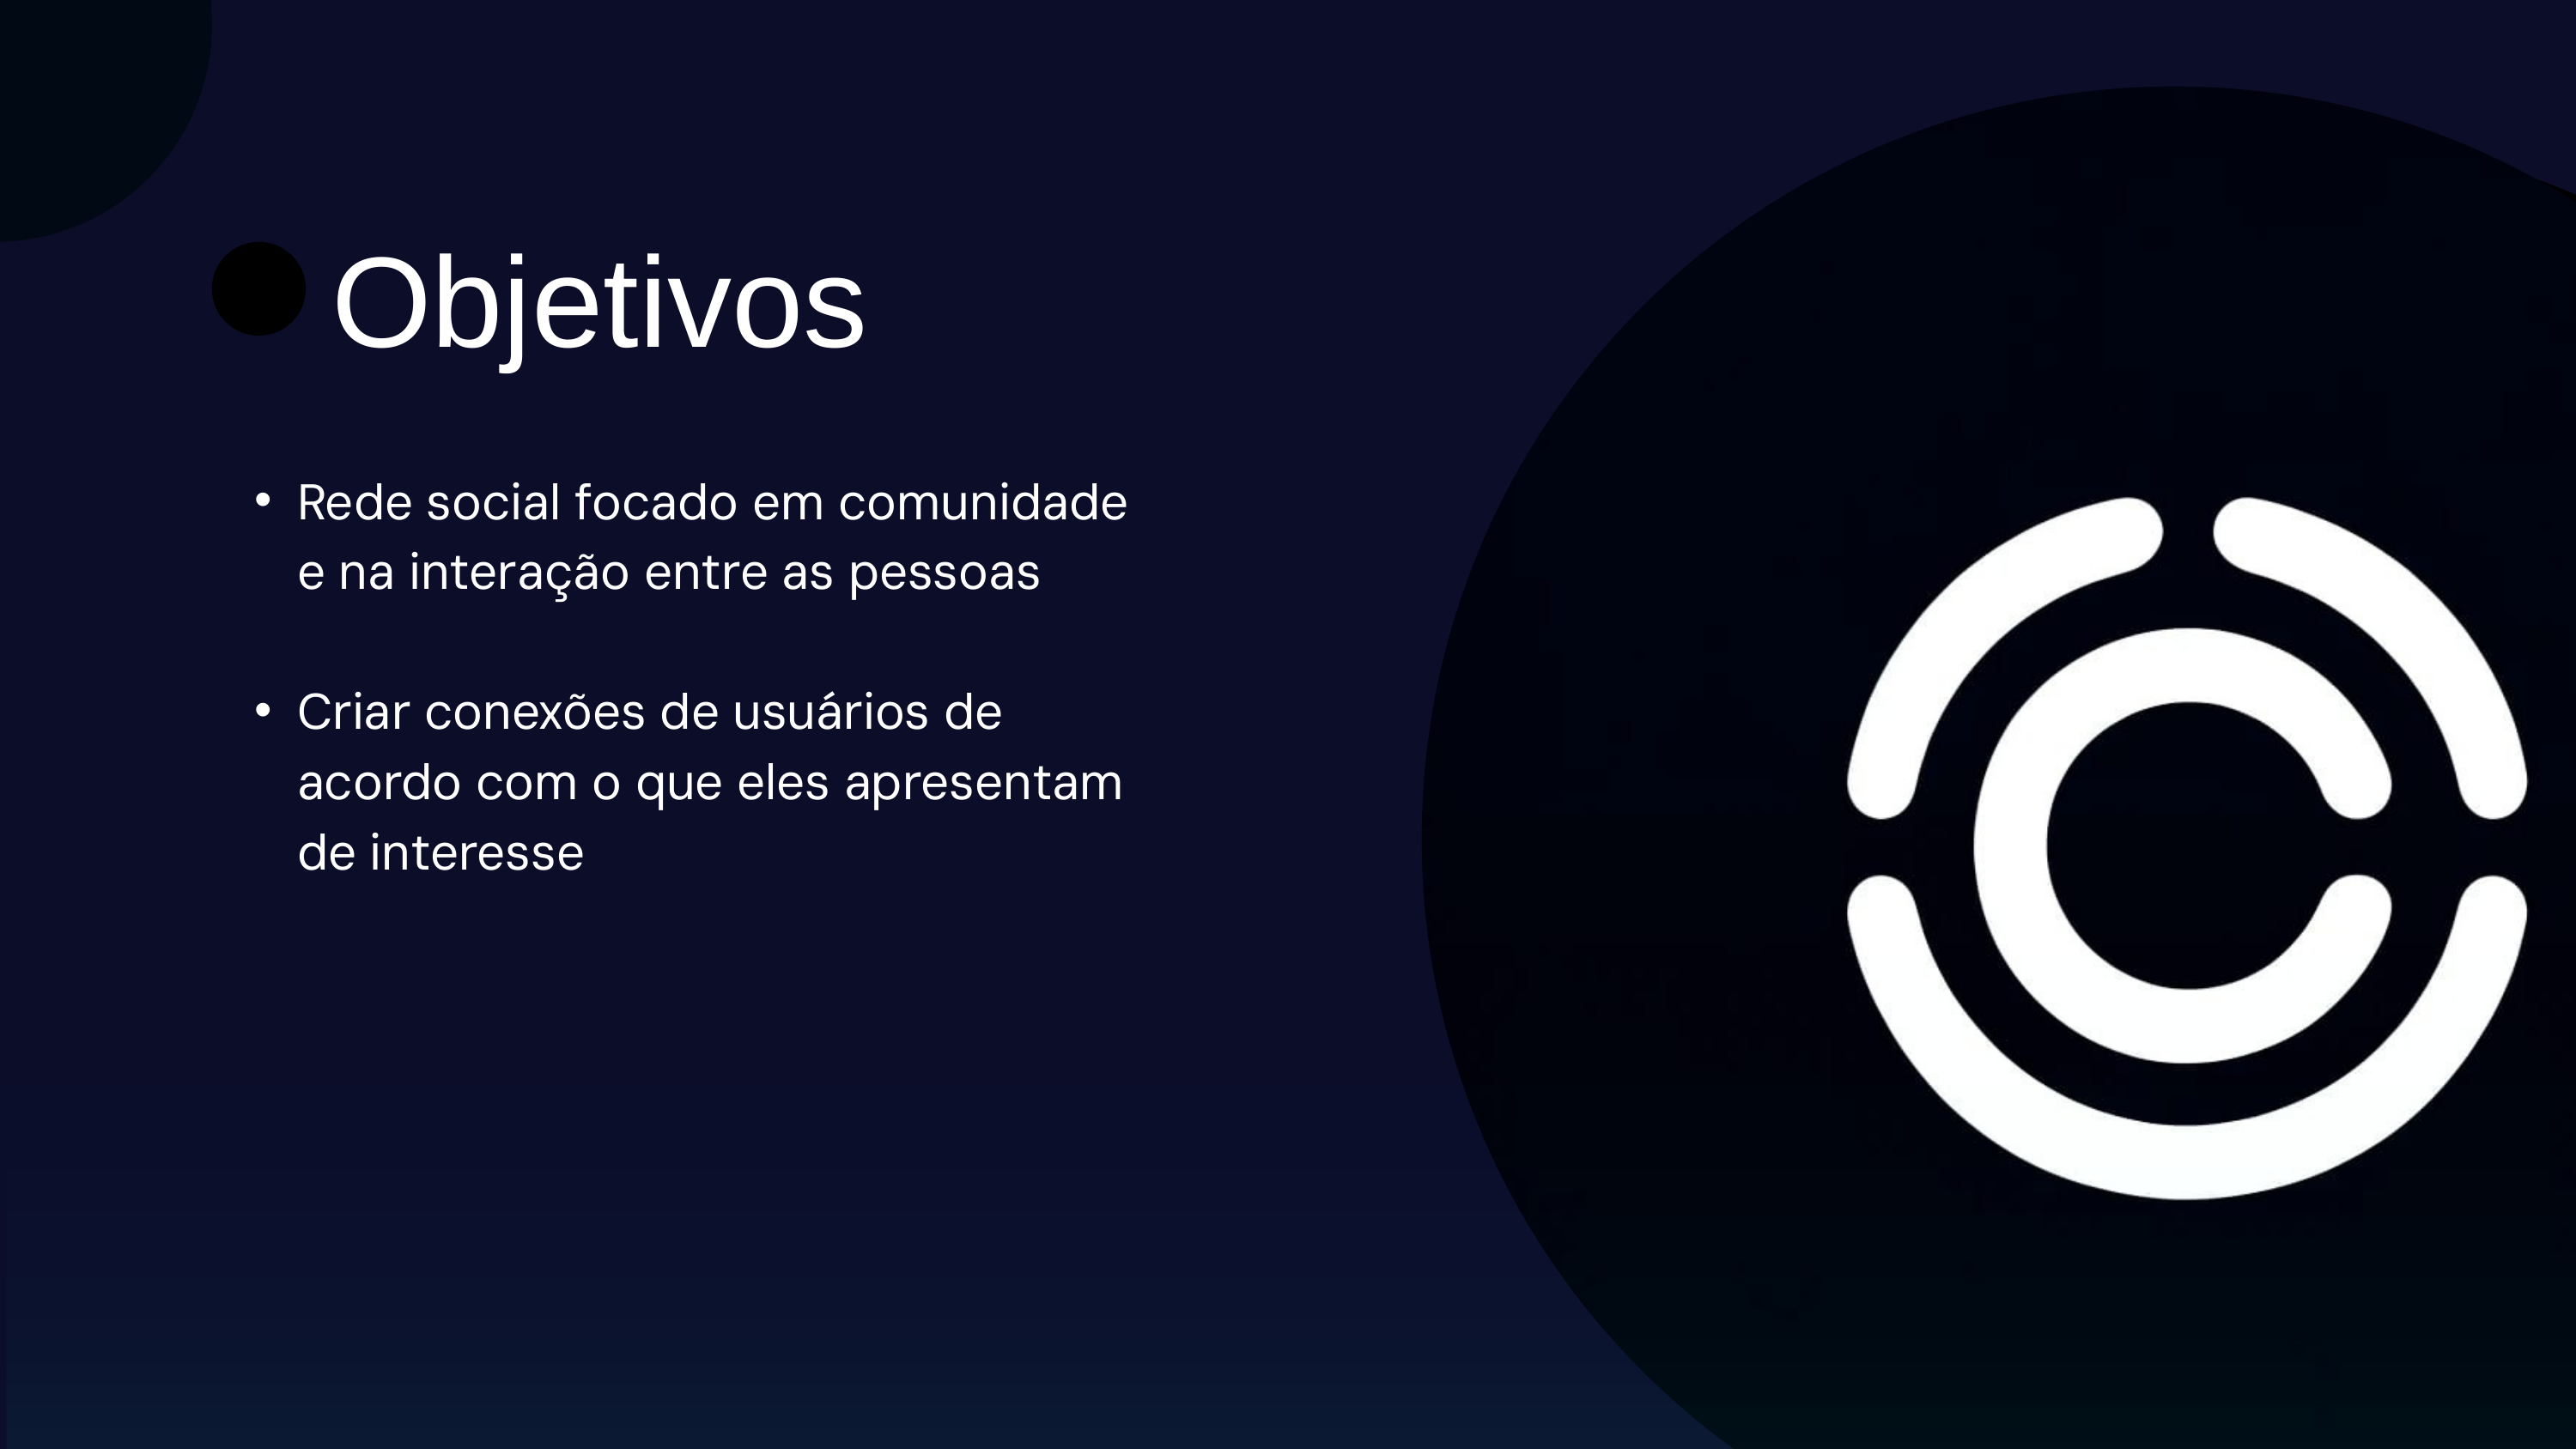

Objetivos

Rede social focado em comunidade e na interação entre as pessoas

Criar conexões de usuários de acordo com o que eles apresentam de interesse